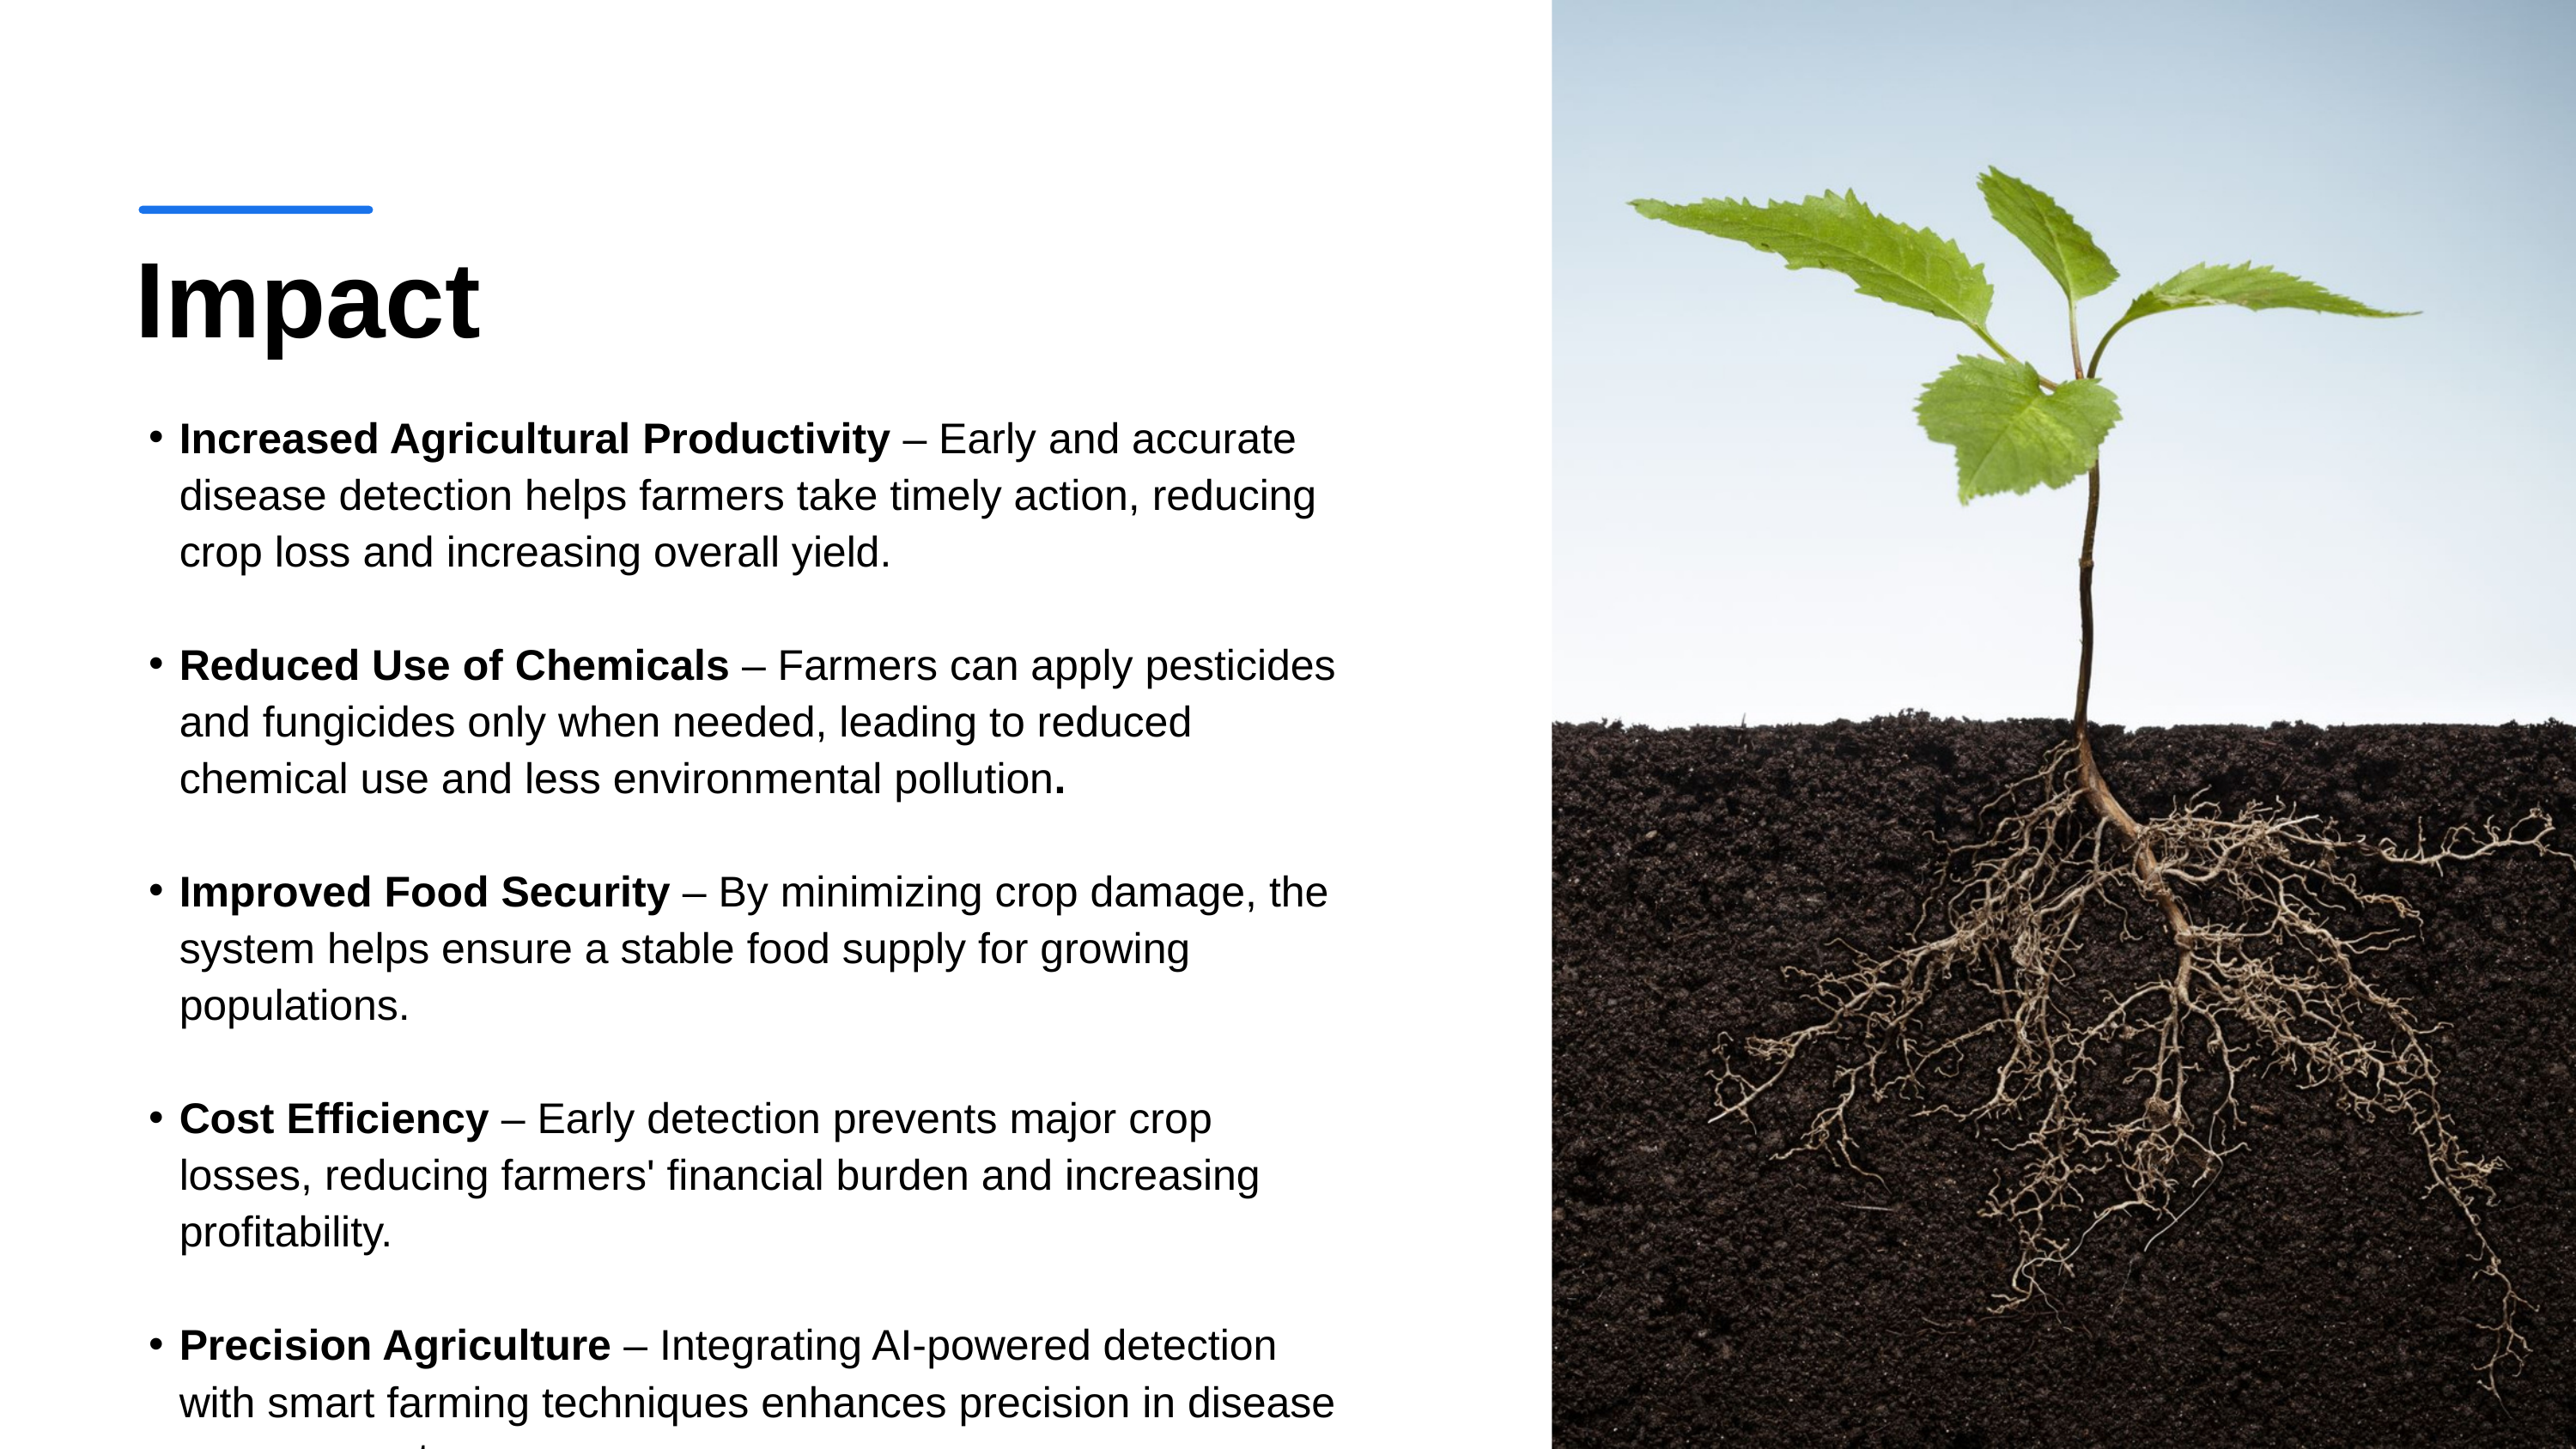

Impact

Increased Agricultural Productivity – Early and accurate disease detection helps farmers take timely action, reducing crop loss and increasing overall yield.

Reduced Use of Chemicals – Farmers can apply pesticides and fungicides only when needed, leading to reduced chemical use and less environmental pollution.

Improved Food Security – By minimizing crop damage, the system helps ensure a stable food supply for growing populations.

Cost Efficiency – Early detection prevents major crop losses, reducing farmers' financial burden and increasing profitability.

Precision Agriculture – Integrating AI-powered detection with smart farming techniques enhances precision in disease management.